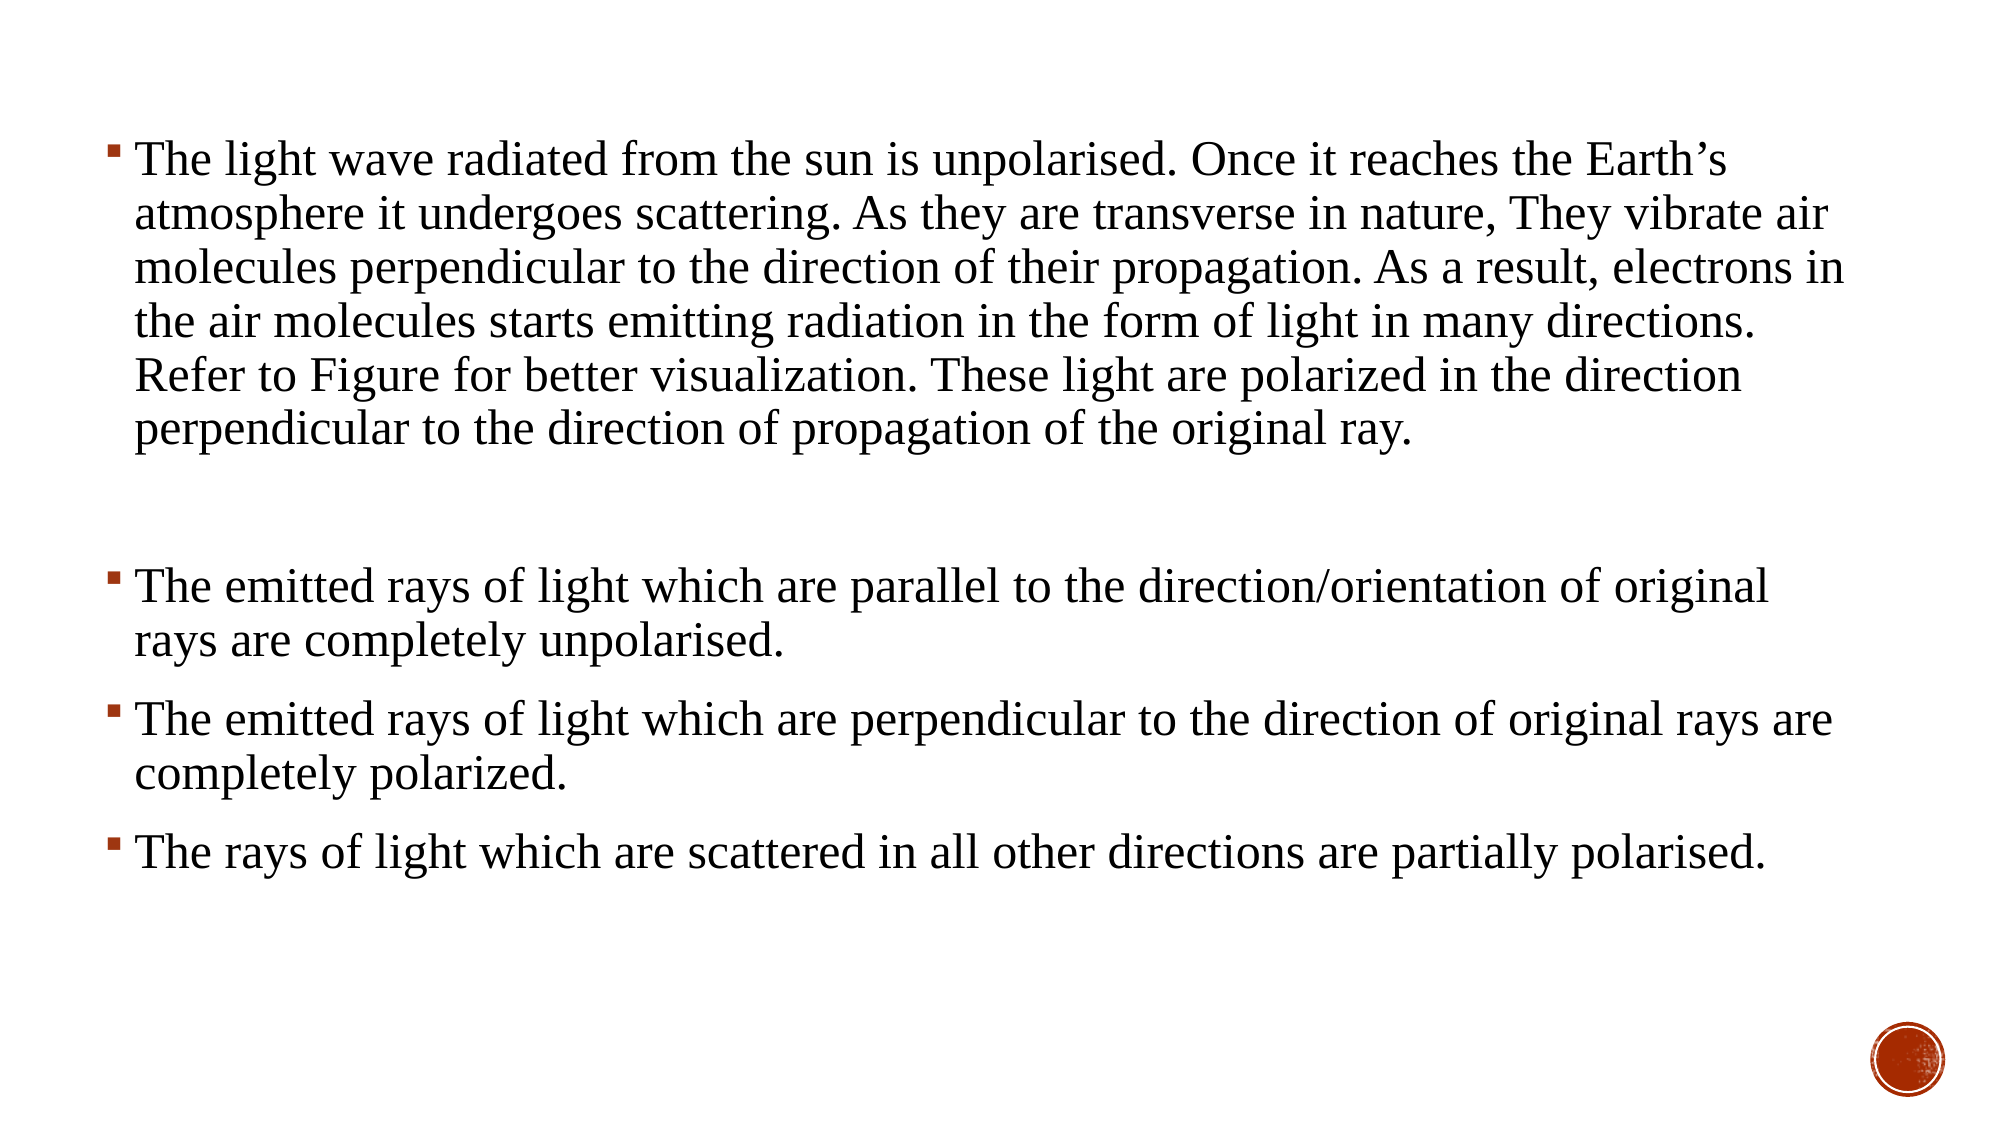

The light wave radiated from the sun is unpolarised. Once it reaches the Earth’s atmosphere it undergoes scattering. As they are transverse in nature, They vibrate air molecules perpendicular to the direction of their propagation. As a result, electrons in the air molecules starts emitting radiation in the form of light in many directions. Refer to Figure for better visualization. These light are polarized in the direction perpendicular to the direction of propagation of the original ray.

The emitted rays of light which are parallel to the direction/orientation of original rays are completely unpolarised.
The emitted rays of light which are perpendicular to the direction of original rays are completely polarized.
The rays of light which are scattered in all other directions are partially polarised.